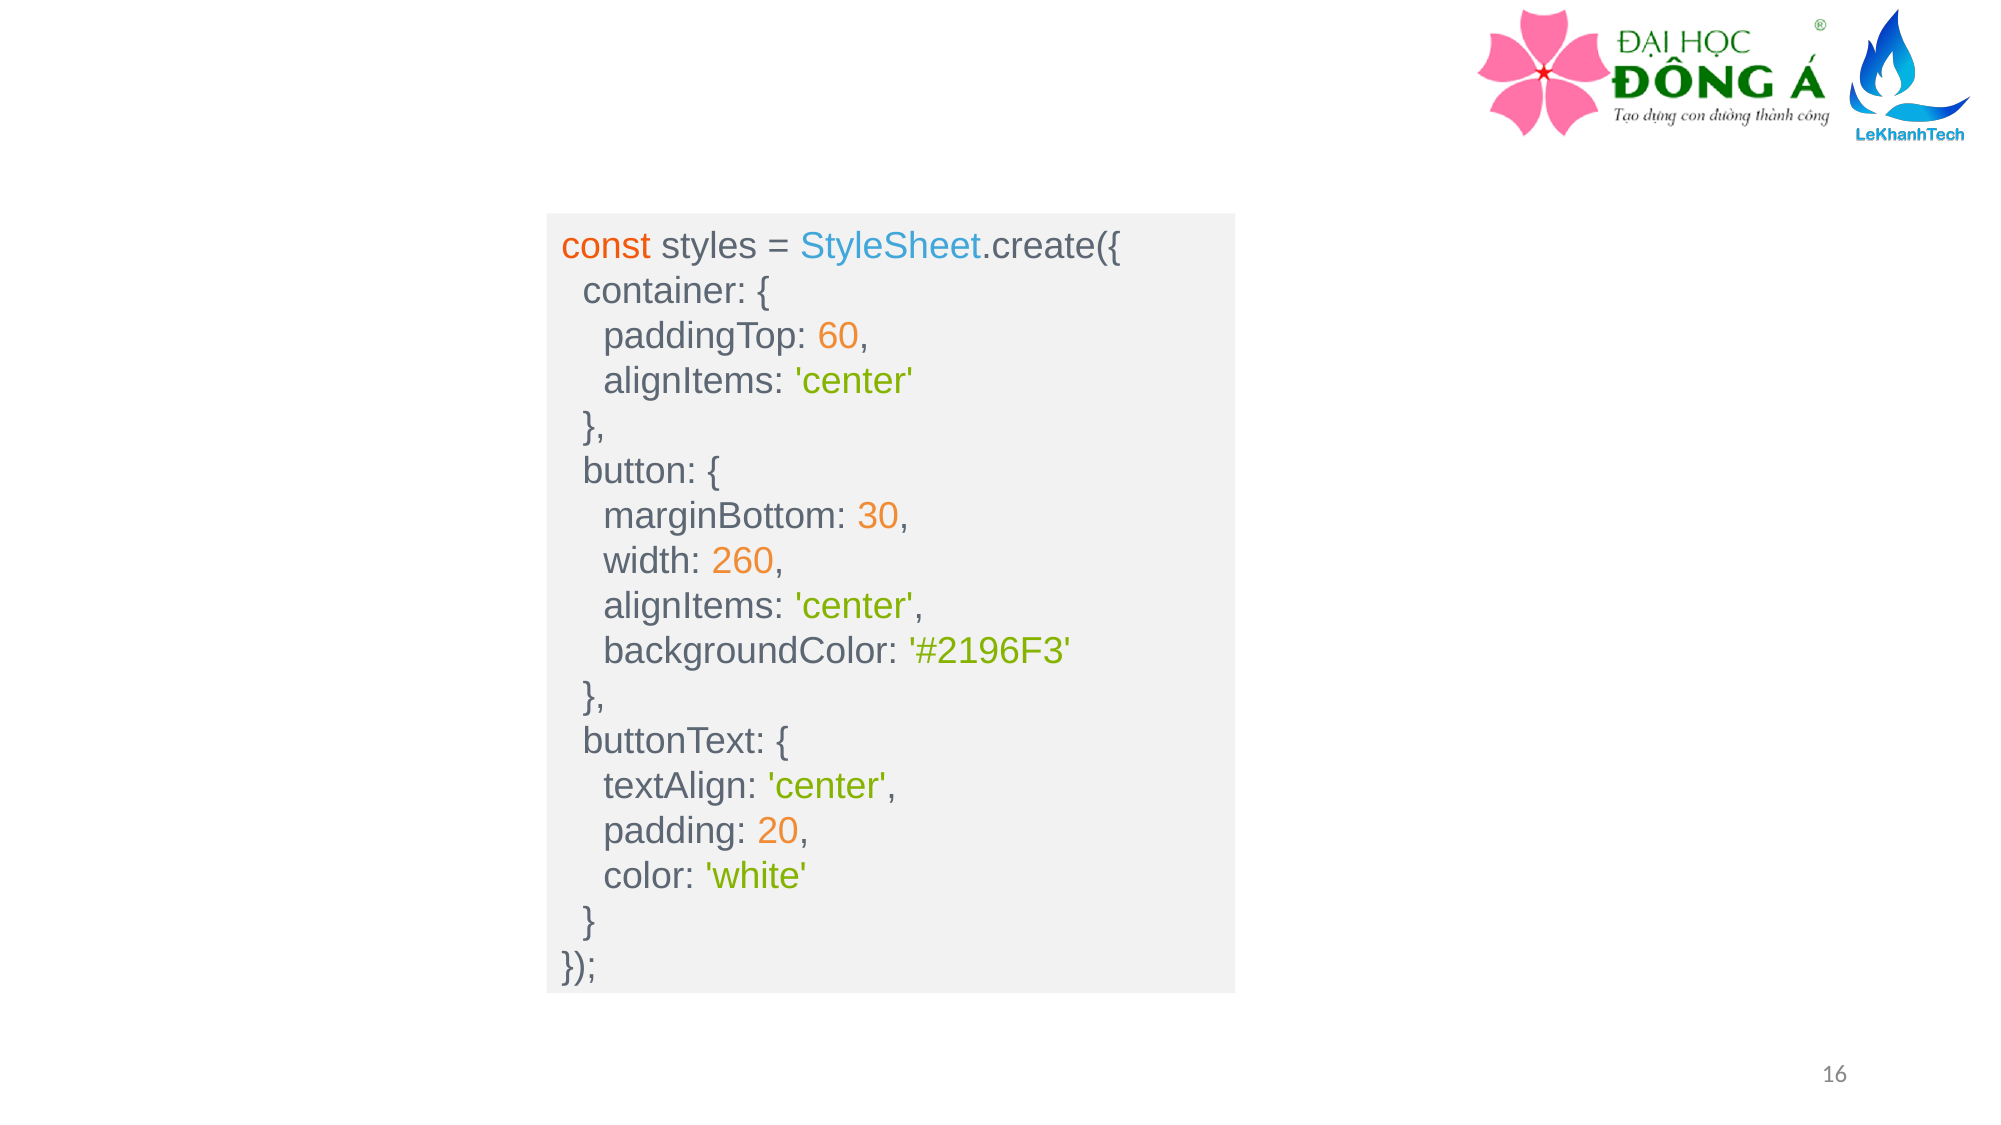

const styles = StyleSheet.create({
  container: {
    paddingTop: 60,
    alignItems: 'center'
  },
  button: {
    marginBottom: 30,
    width: 260,
    alignItems: 'center',
    backgroundColor: '#2196F3'
  },
  buttonText: {
    textAlign: 'center',
    padding: 20,
    color: 'white'
  }
});
16